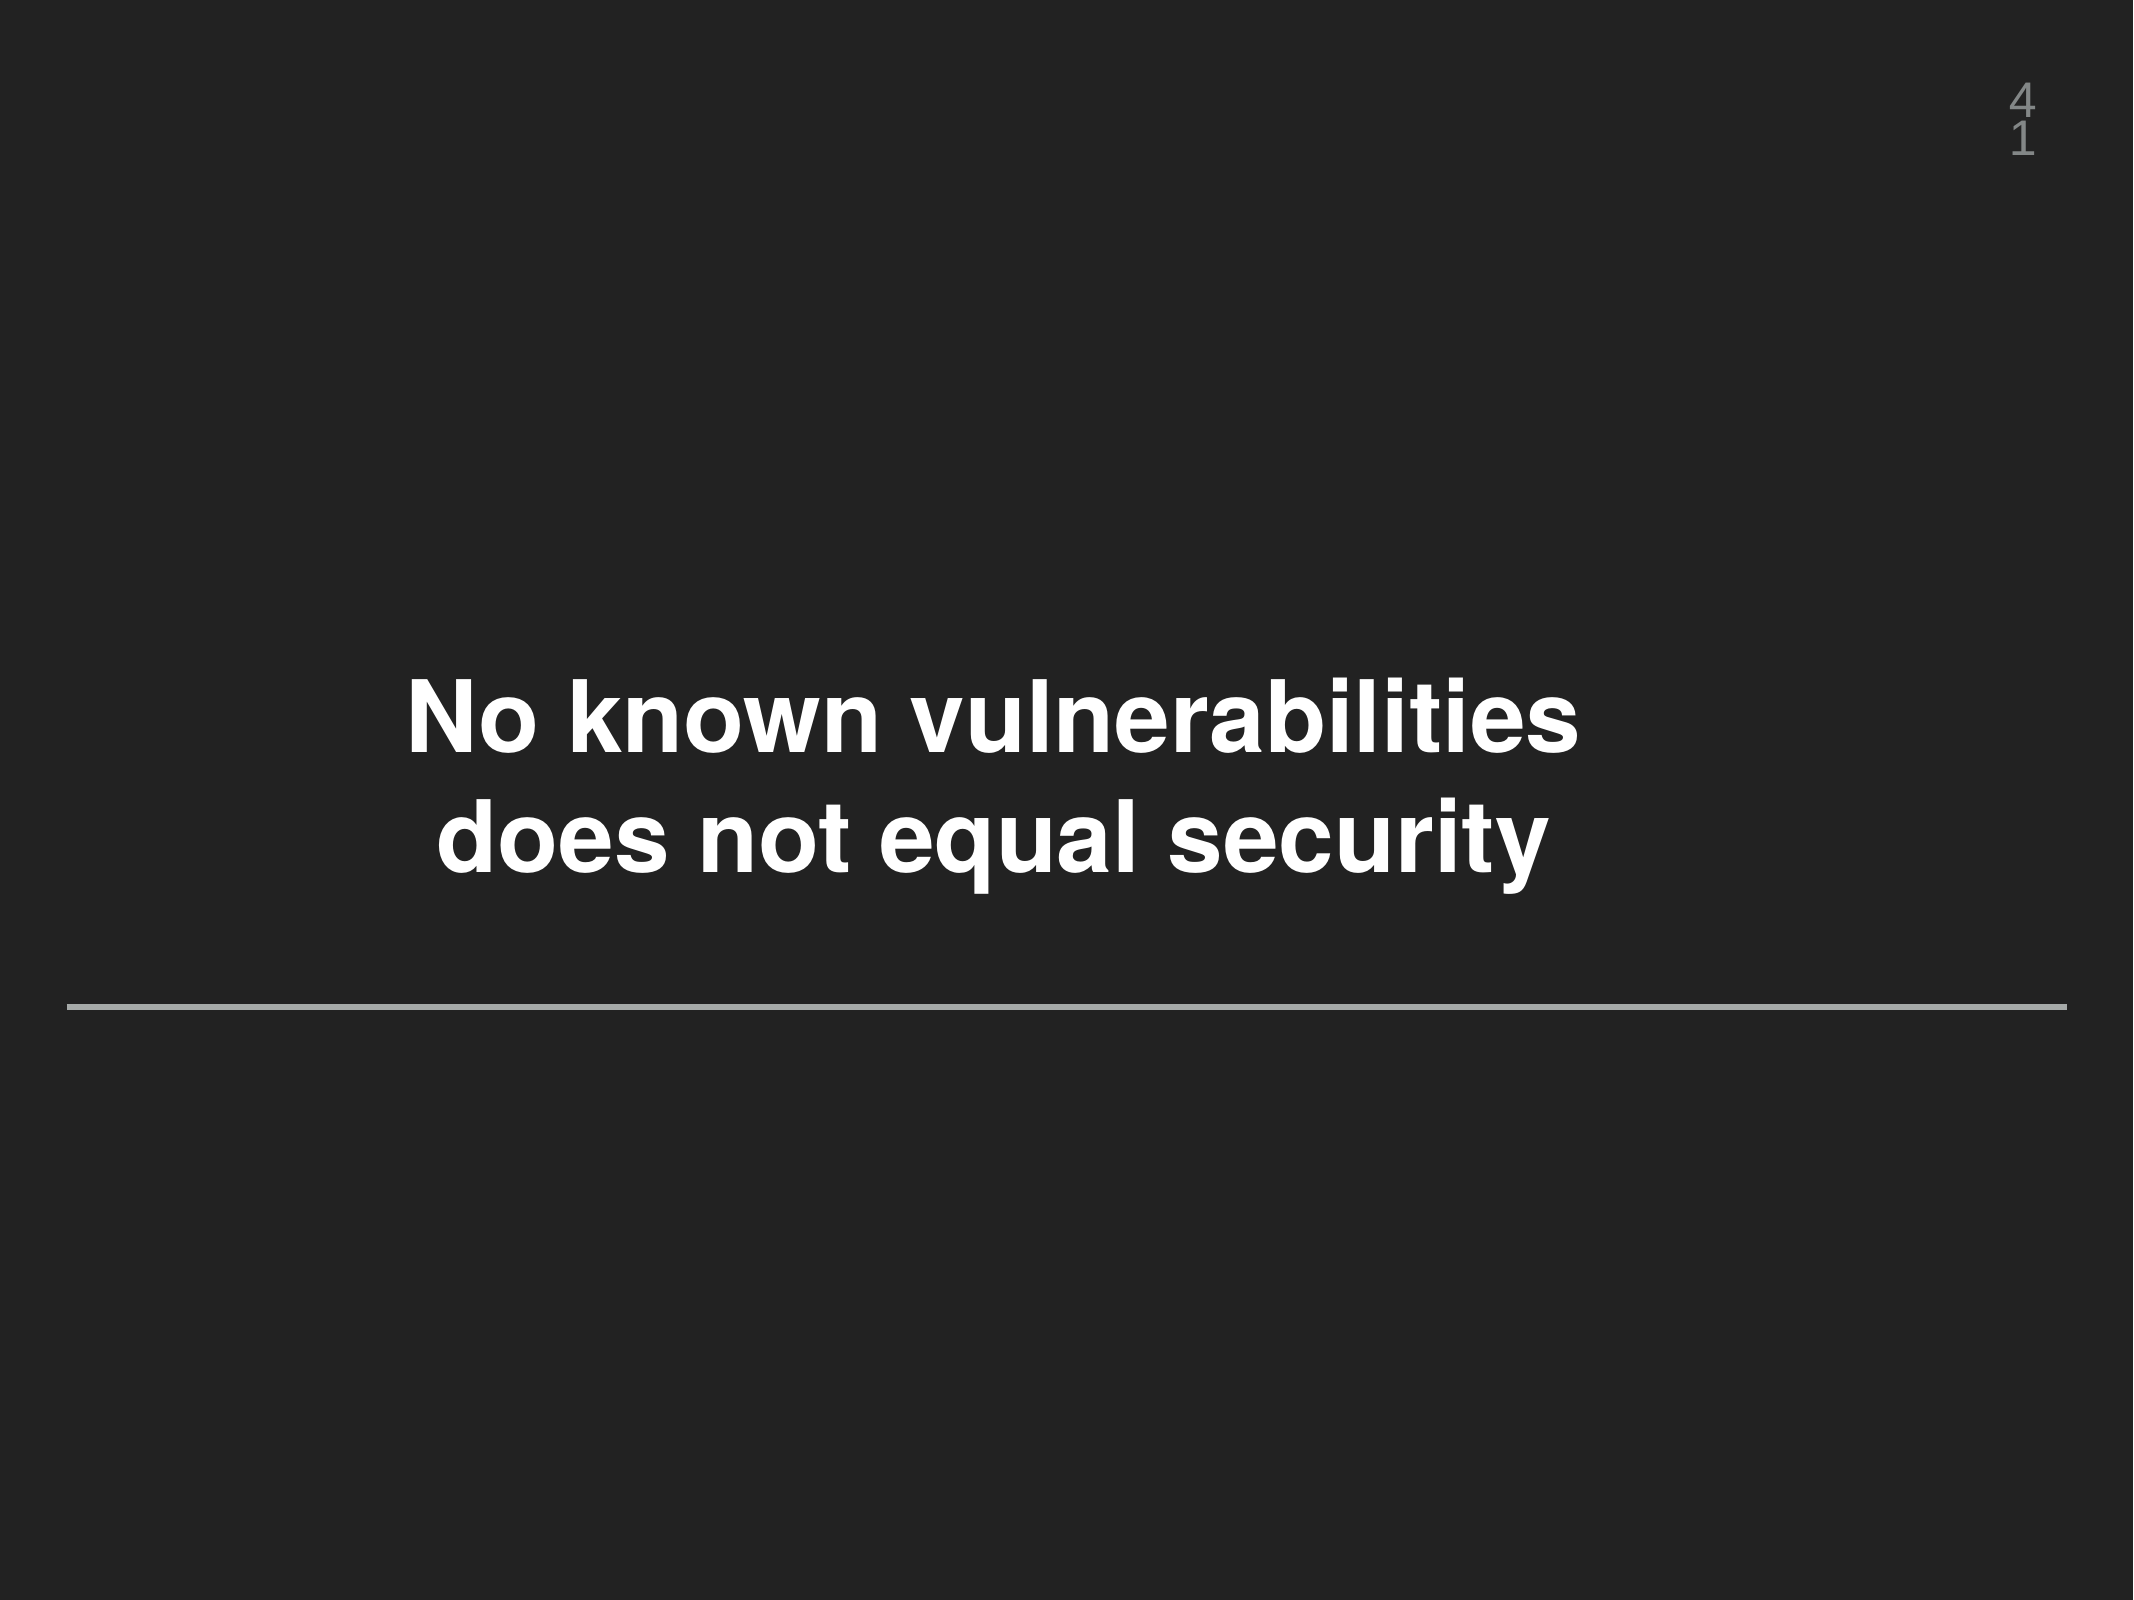

41
No known vulnerabilities does not equal security